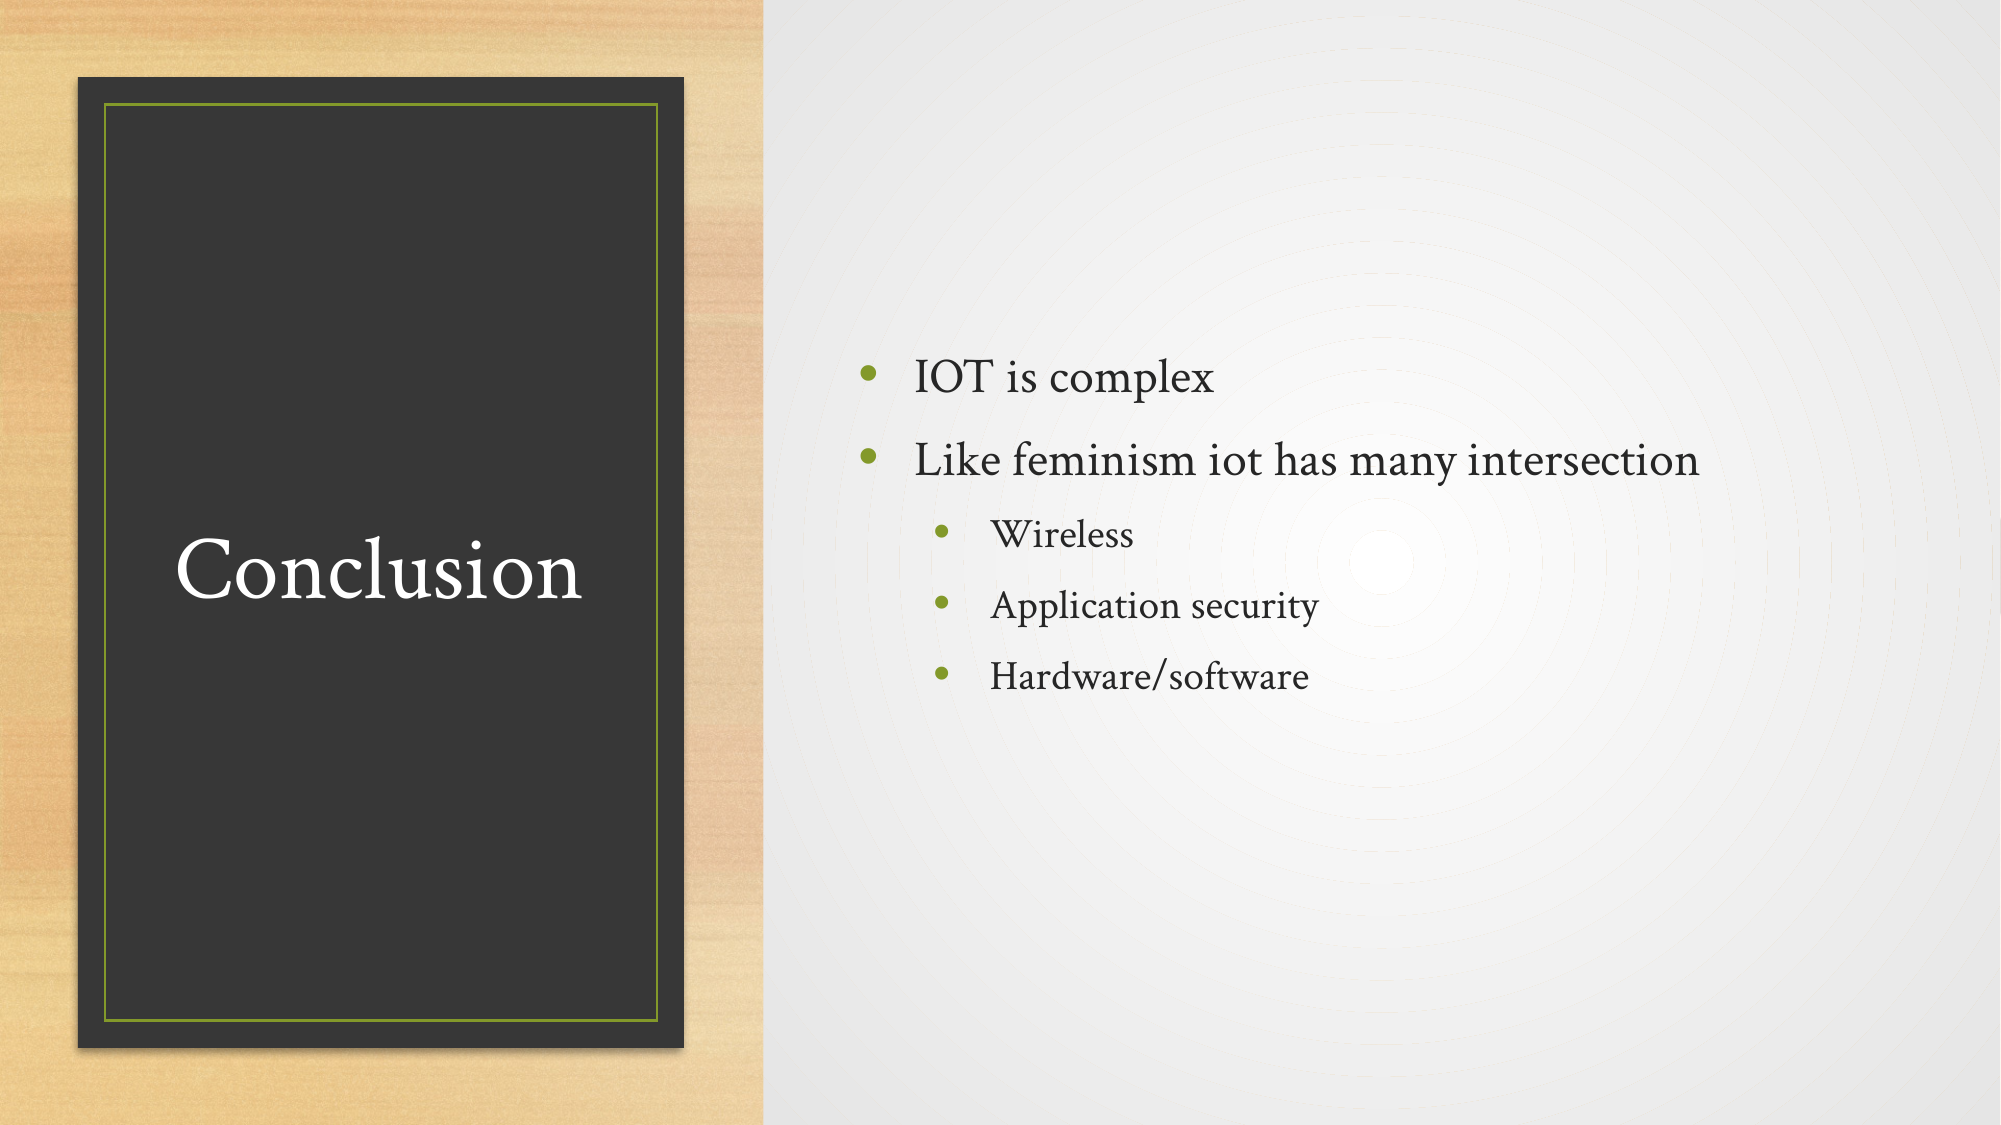

IOT is complex
Like feminism iot has many intersection
Wireless
Application security
Hardware/software

# Conclusion